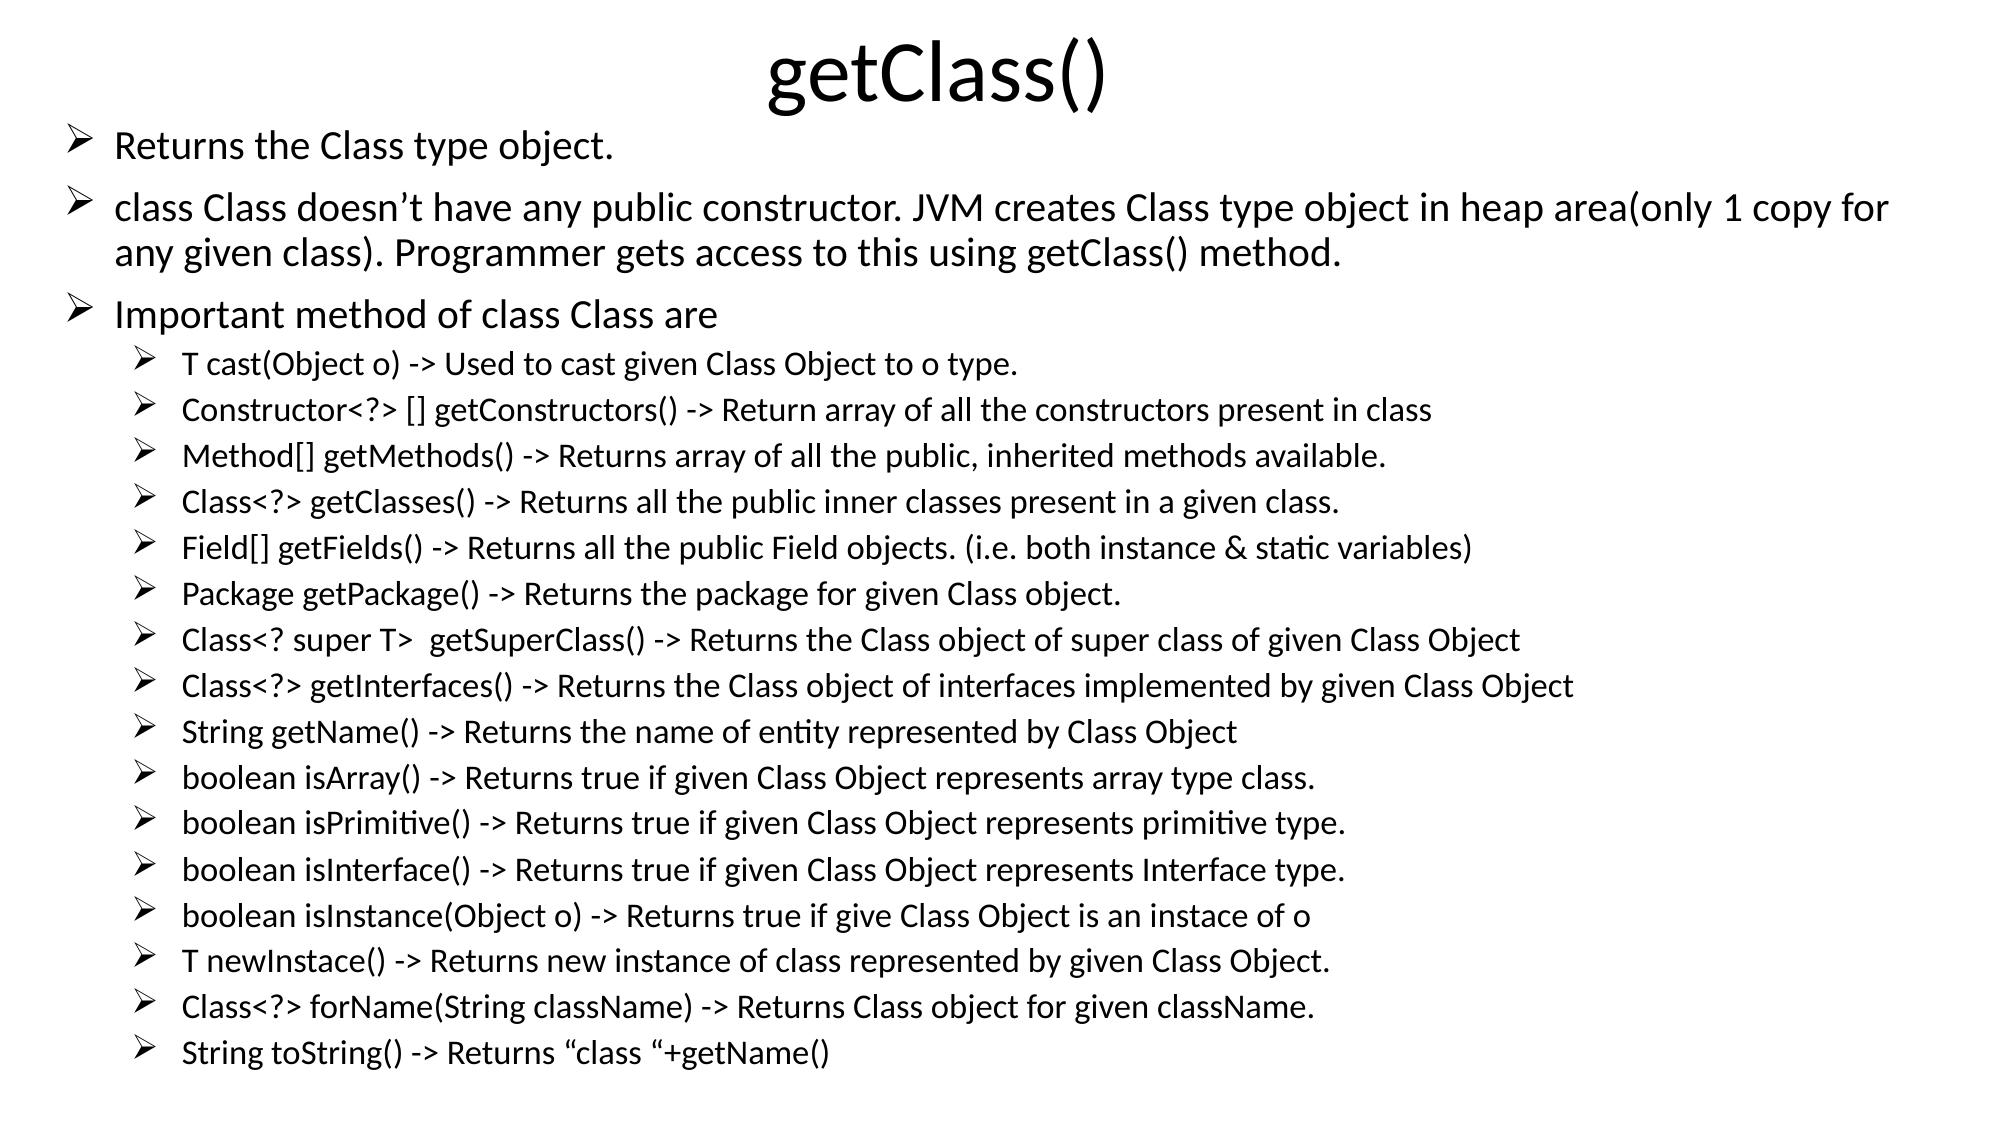

getClass()
Returns the Class type object.
class Class doesn’t have any public constructor. JVM creates Class type object in heap area(only 1 copy for any given class). Programmer gets access to this using getClass() method.
Important method of class Class are
T cast(Object o) -> Used to cast given Class Object to o type.
Constructor<?> [] getConstructors() -> Return array of all the constructors present in class
Method[] getMethods() -> Returns array of all the public, inherited methods available.
Class<?> getClasses() -> Returns all the public inner classes present in a given class.
Field[] getFields() -> Returns all the public Field objects. (i.e. both instance & static variables)
Package getPackage() -> Returns the package for given Class object.
Class<? super T>  getSuperClass() -> Returns the Class object of super class of given Class Object
Class<?> getInterfaces() -> Returns the Class object of interfaces implemented by given Class Object
String getName() -> Returns the name of entity represented by Class Object
boolean isArray() -> Returns true if given Class Object represents array type class.
boolean isPrimitive() -> Returns true if given Class Object represents primitive type.
boolean isInterface() -> Returns true if given Class Object represents Interface type.
boolean isInstance(Object o) -> Returns true if give Class Object is an instace of o
T newInstace() -> Returns new instance of class represented by given Class Object.
Class<?> forName(String className) -> Returns Class object for given className.
String toString() -> Returns “class “+getName()